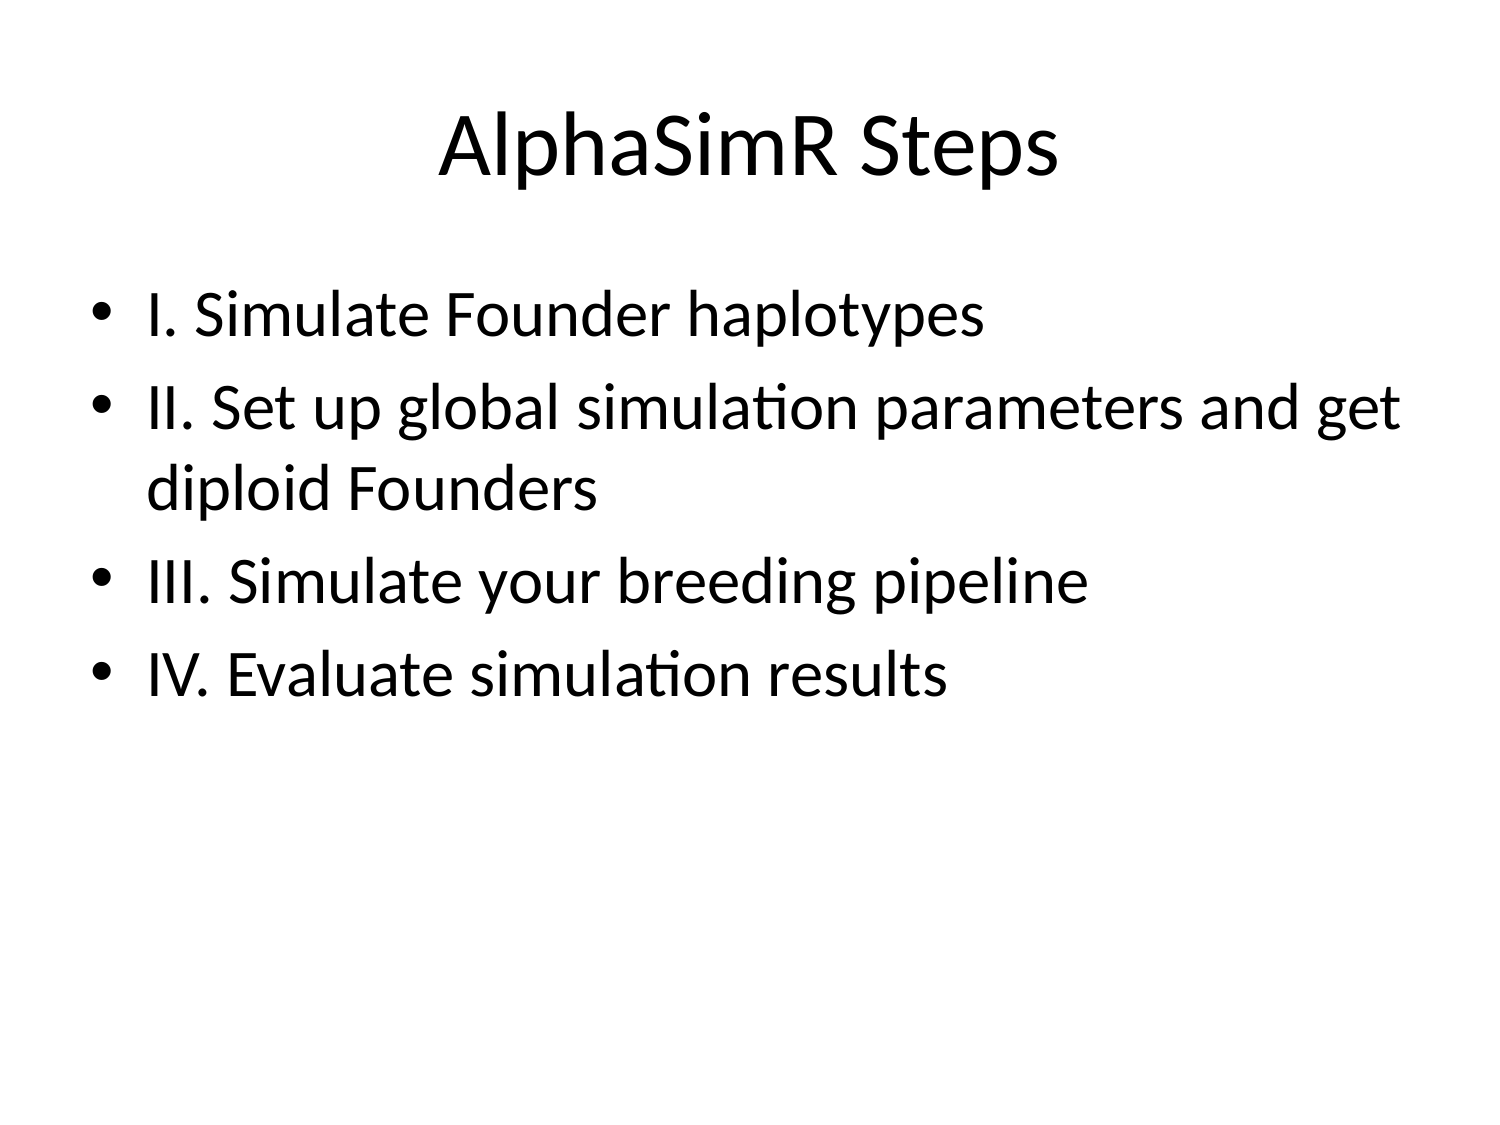

# AlphaSimR Steps
I. Simulate Founder haplotypes
II. Set up global simulation parameters and get diploid Founders
III. Simulate your breeding pipeline
IV. Evaluate simulation results